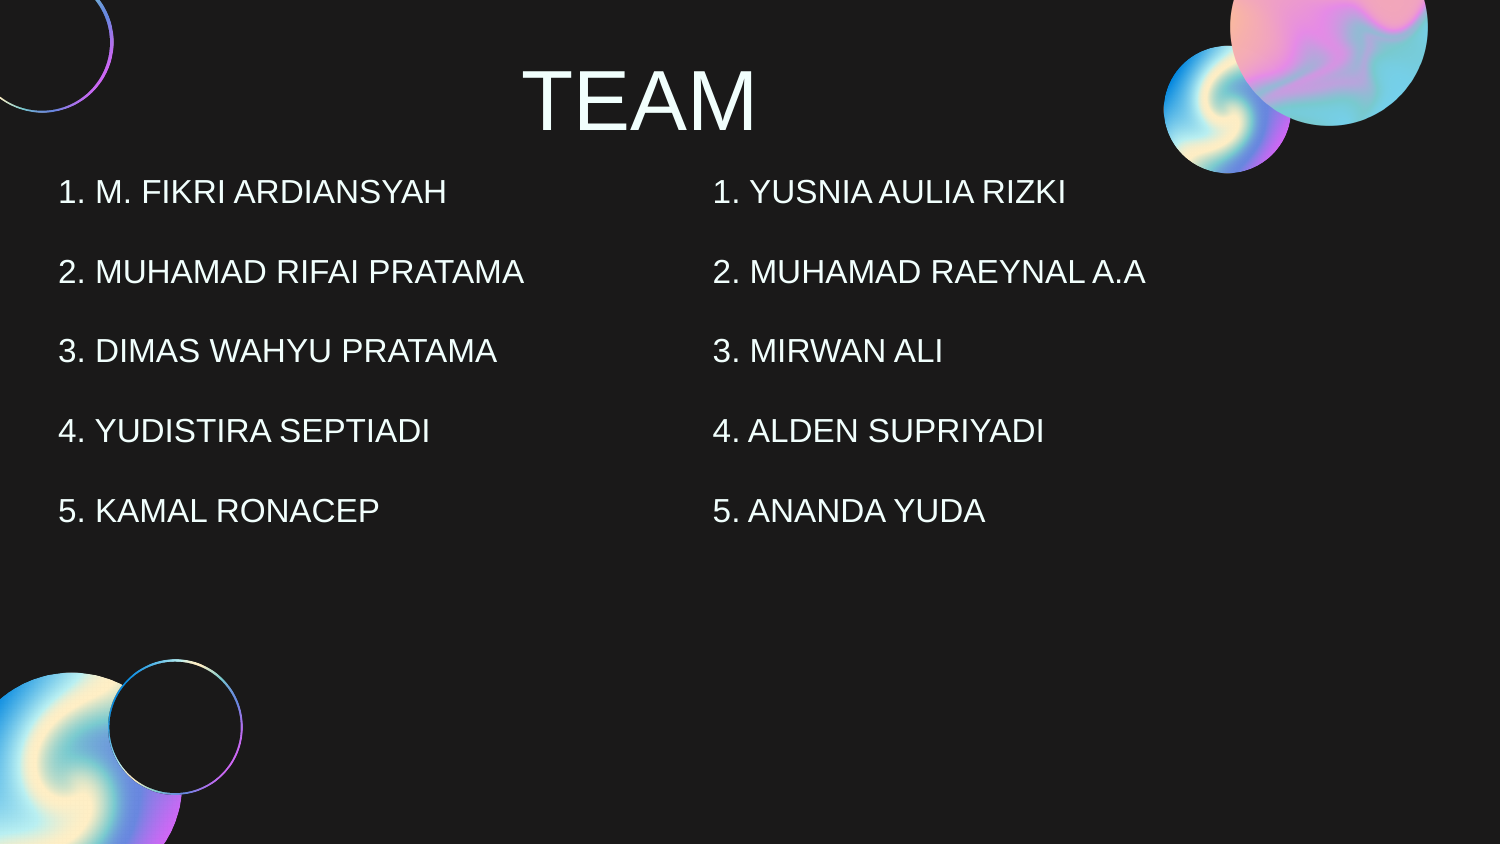

# TEAM
1. M. FIKRI ARDIANSYAH

2. MUHAMAD RIFAI PRATAMA

3. DIMAS WAHYU PRATAMA

4. YUDISTIRA SEPTIADI

5. KAMAL RONACEP

1. YUSNIA AULIA RIZKI

2. MUHAMAD RAEYNAL A.A

3. MIRWAN ALI

4. ALDEN SUPRIYADI

5. ANANDA YUDA